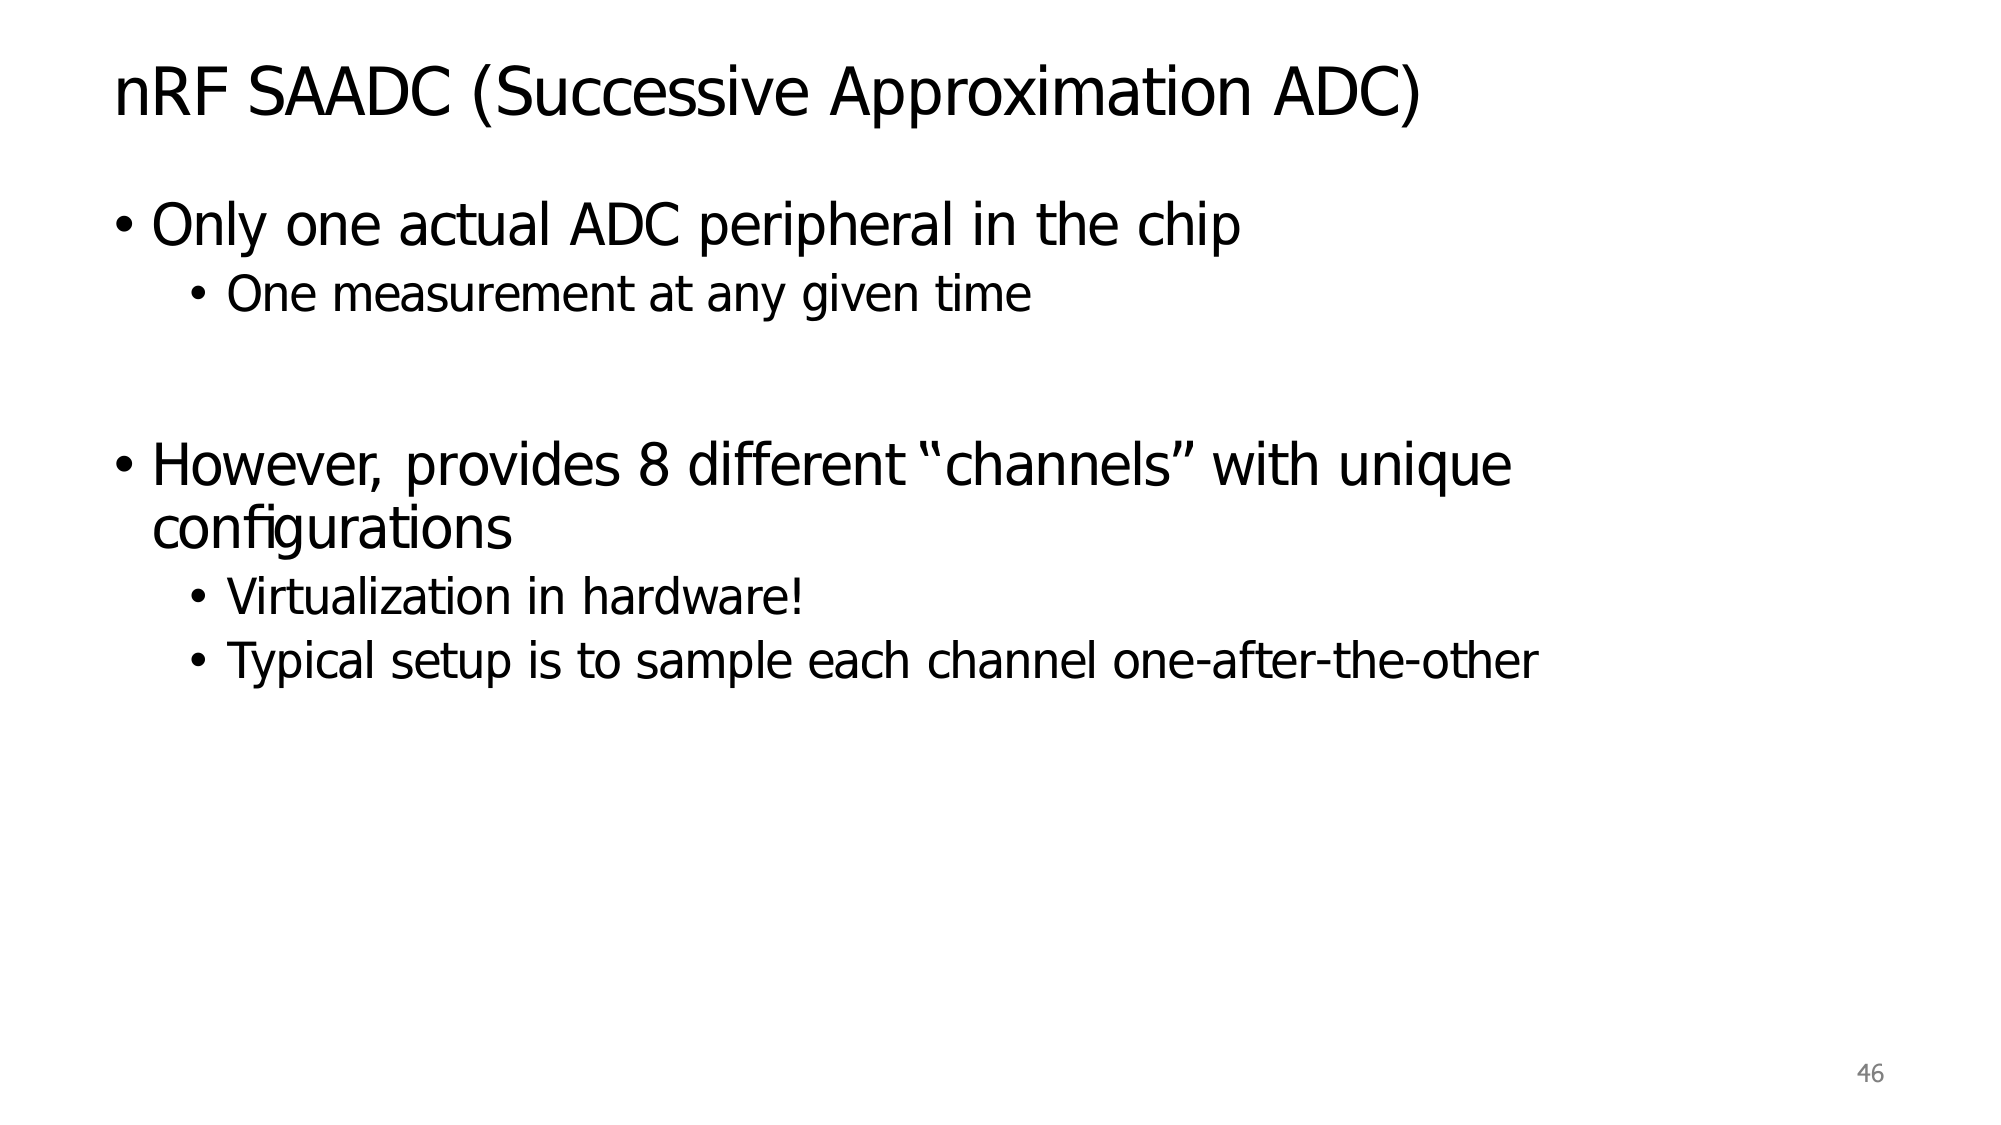

# nRF SAADC (Successive Approximation ADC)
Only one actual ADC peripheral in the chip
One measurement at any given time

However, provides 8 different “channels” with unique configurations
Virtualization in hardware!
Typical setup is to sample each channel one-after-the-other
46